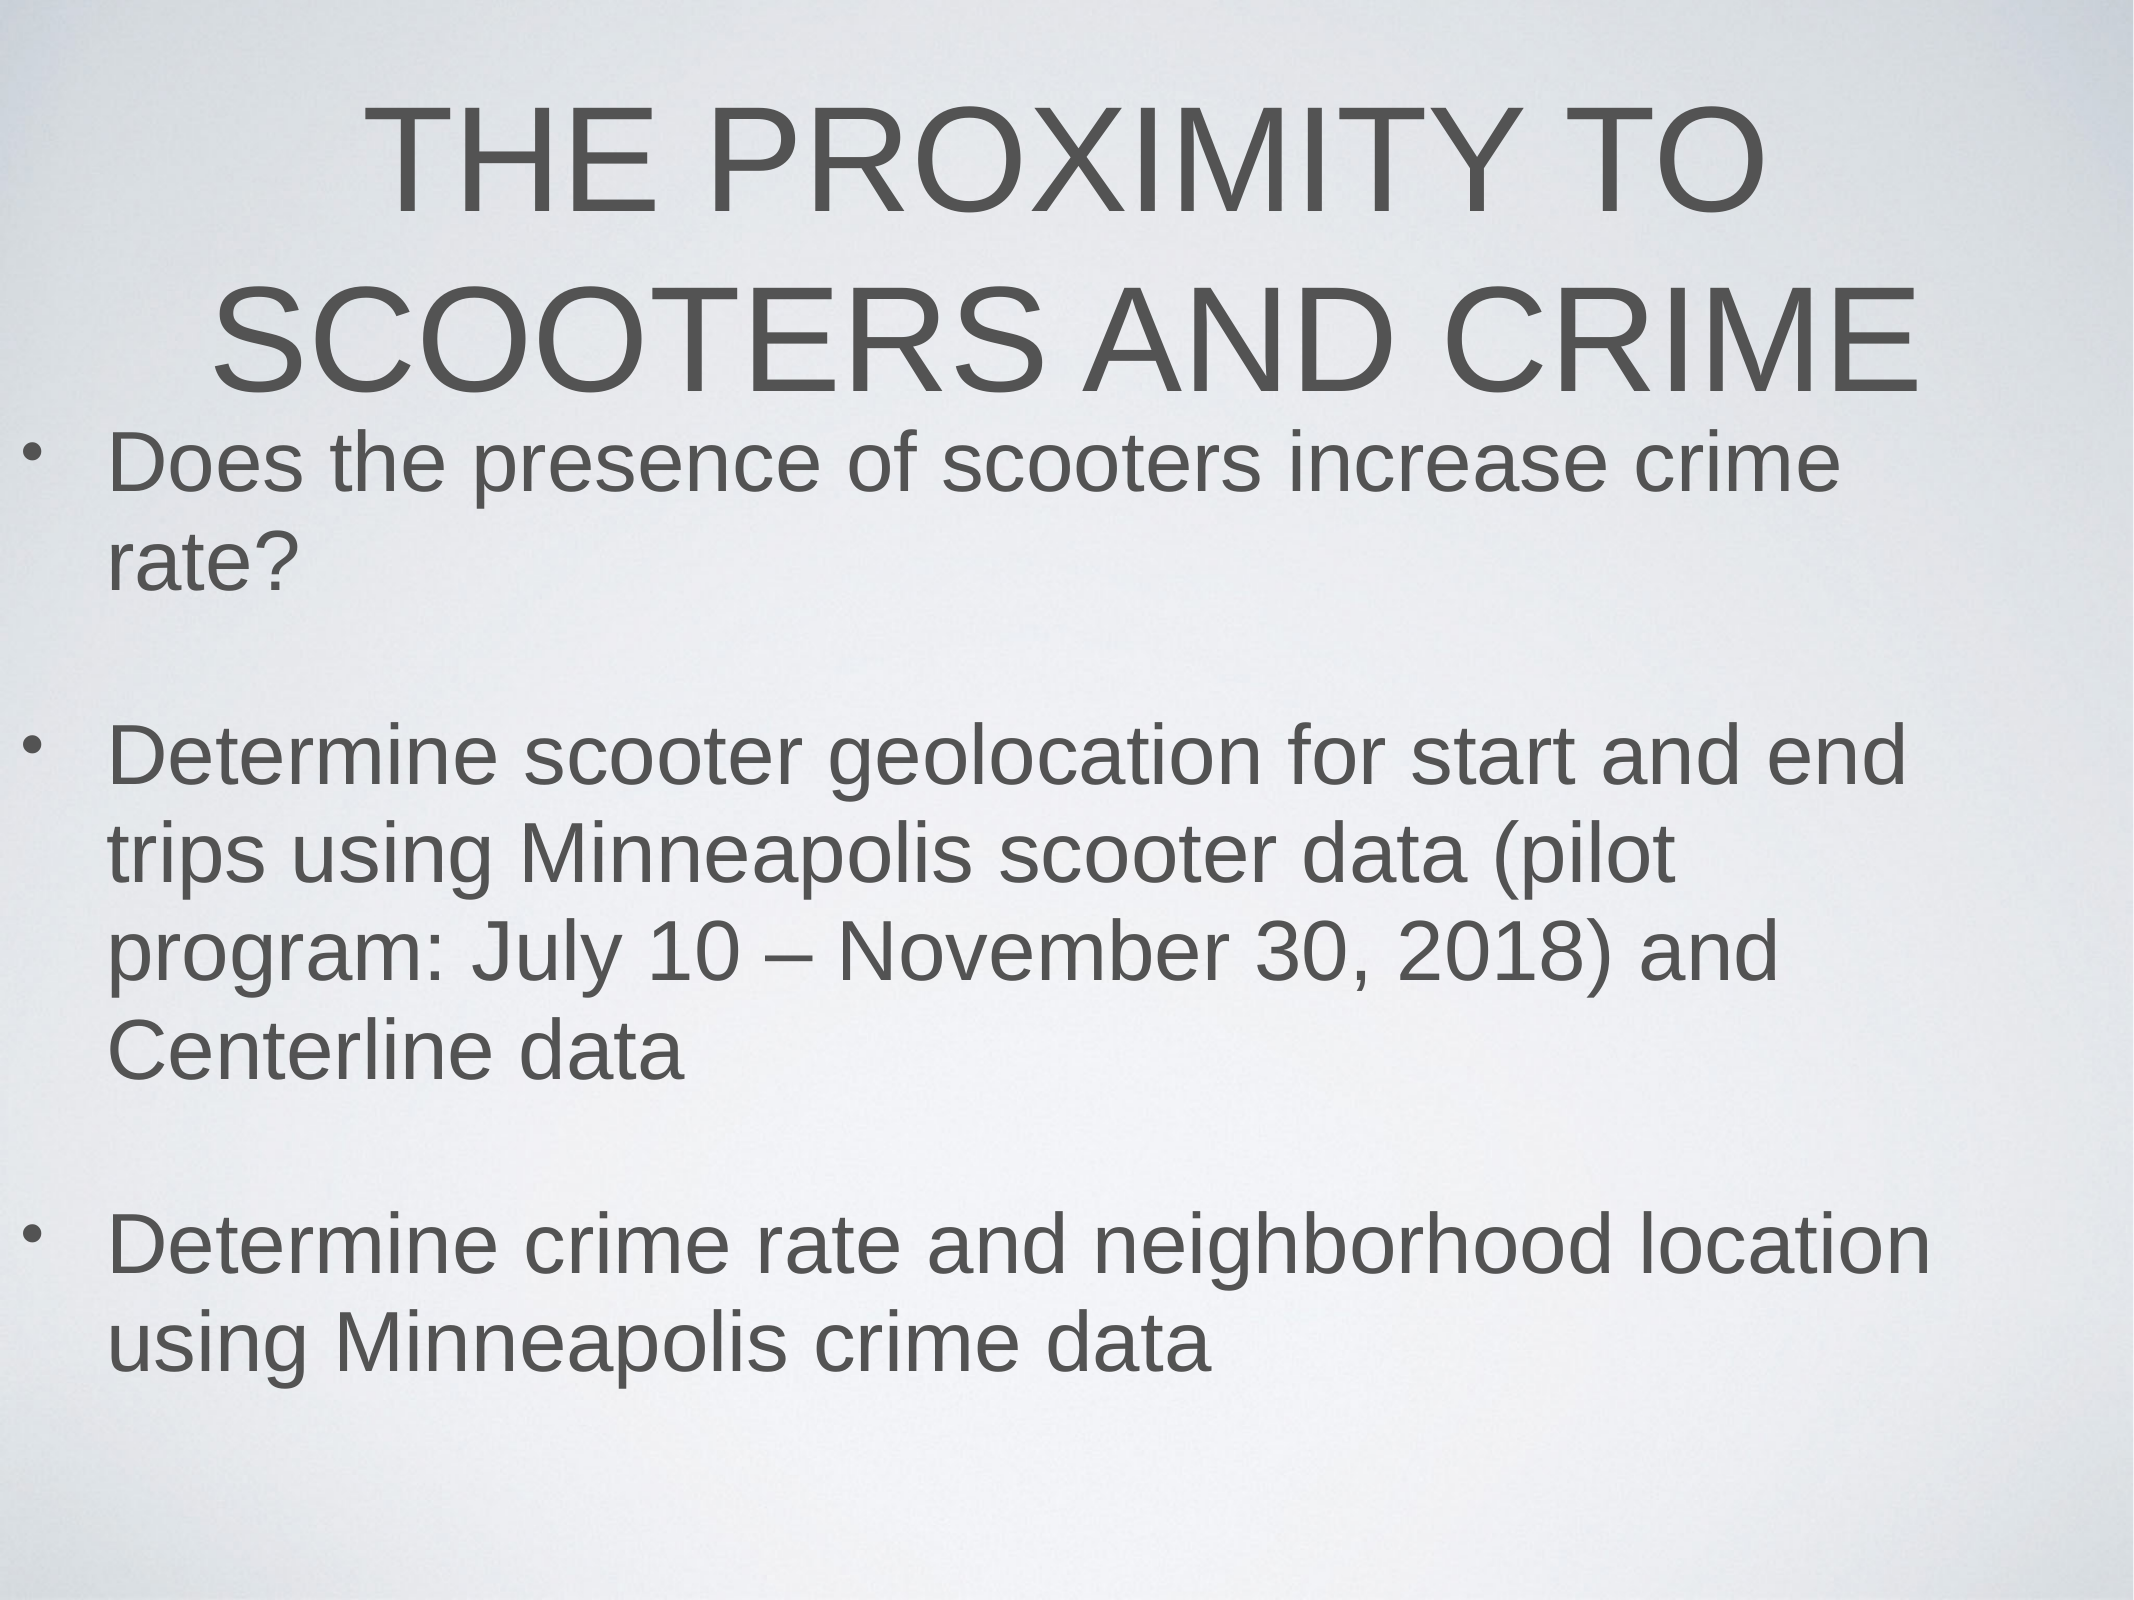

# The proximity to scooters and crime
Does the presence of scooters increase crime rate?
Determine scooter geolocation for start and end trips using Minneapolis scooter data (pilot program: July 10 – November 30, 2018) and Centerline data
Determine crime rate and neighborhood location using Minneapolis crime data